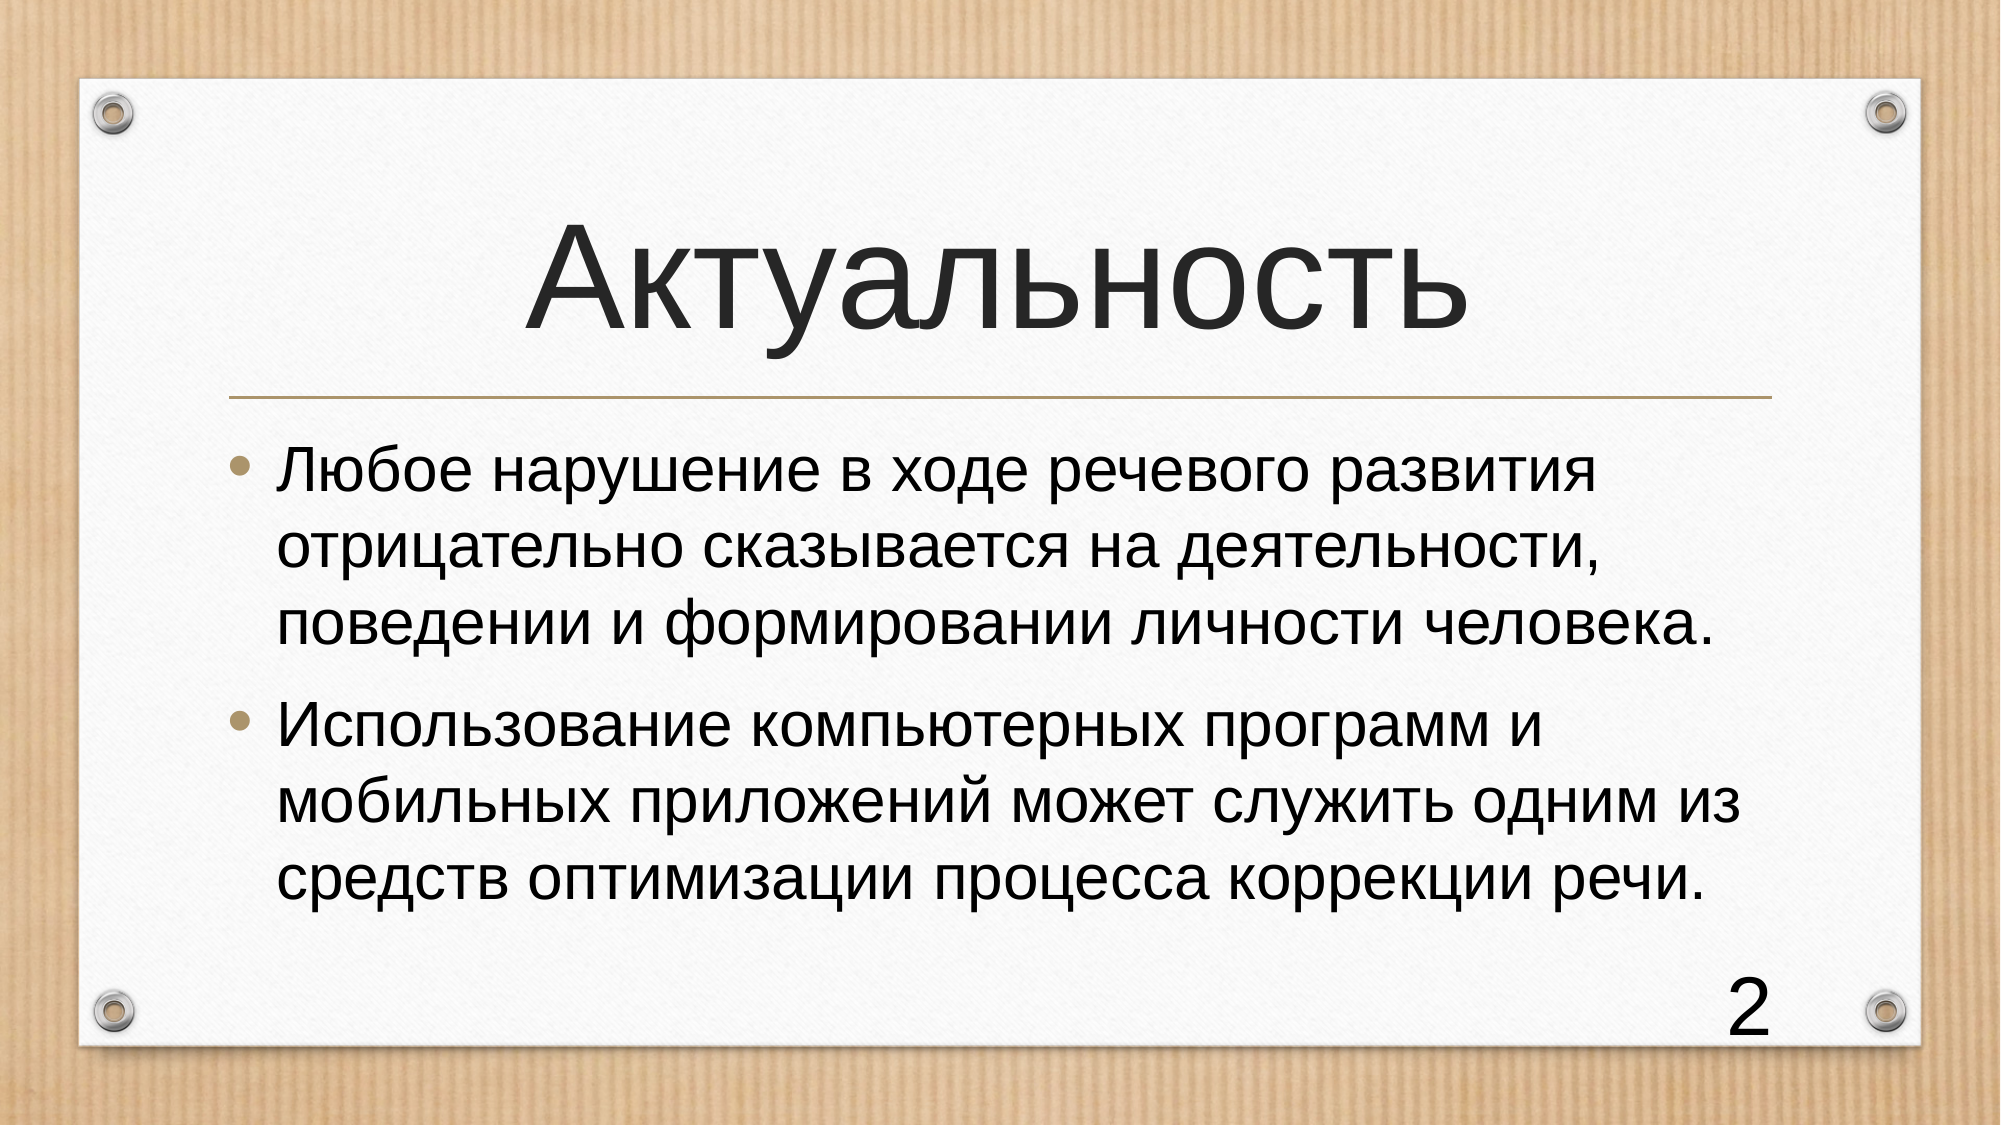

# Актуальность
Любое нарушение в ходе речевого развития отрицательно сказывается на деятельности, поведении и формировании личности человека.
Использование компьютерных программ и мобильных приложений может служить одним из средств оптимизации процесса коррекции речи.
2